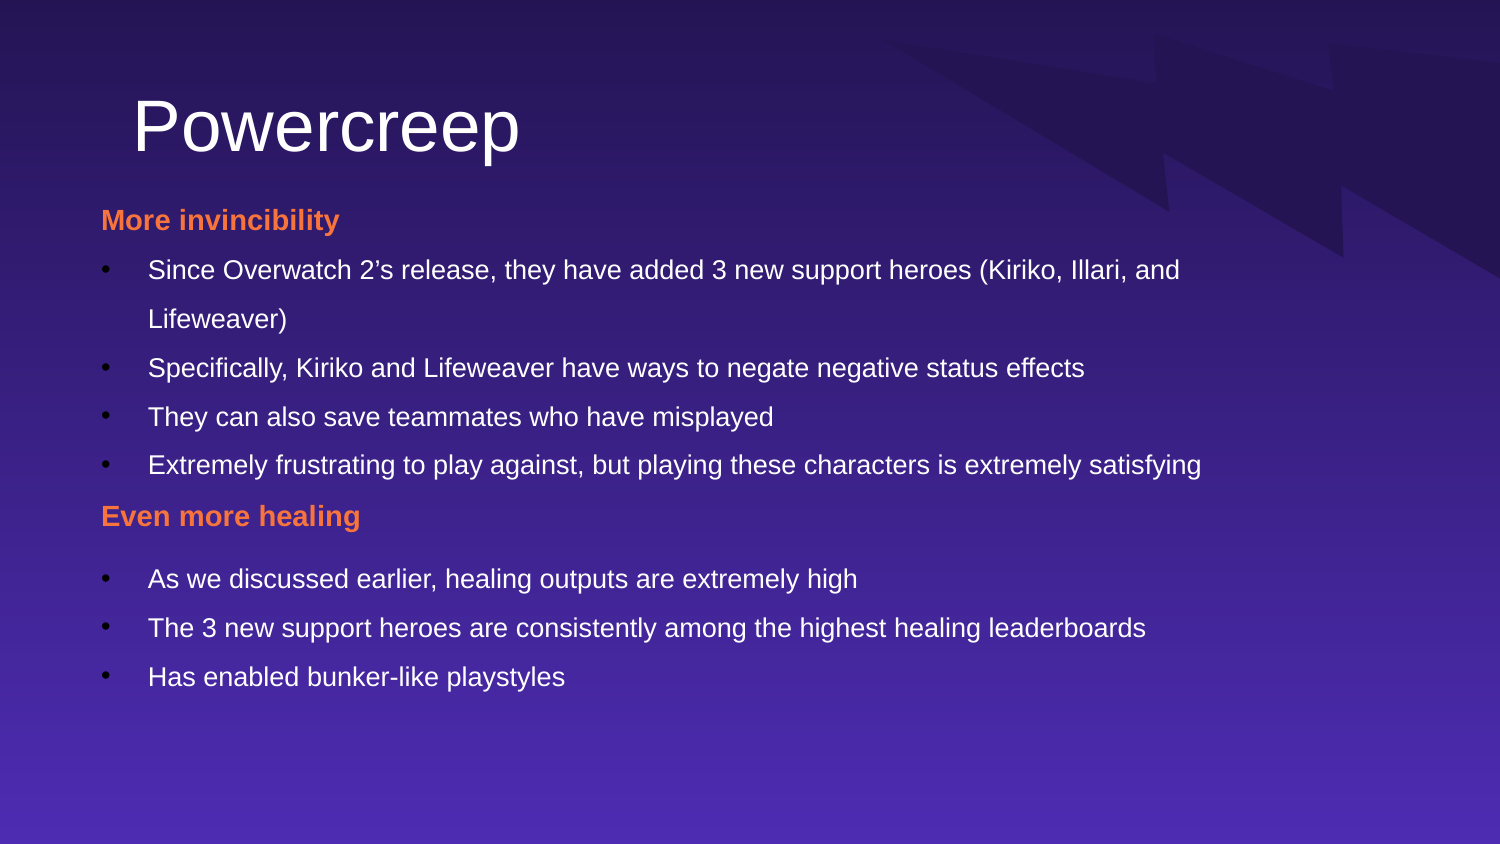

# Powercreep
More invincibility
Since Overwatch 2’s release, they have added 3 new support heroes (Kiriko, Illari, and Lifeweaver)
Specifically, Kiriko and Lifeweaver have ways to negate negative status effects
They can also save teammates who have misplayed
Extremely frustrating to play against, but playing these characters is extremely satisfying
Even more healing
As we discussed earlier, healing outputs are extremely high
The 3 new support heroes are consistently among the highest healing leaderboards
Has enabled bunker-like playstyles